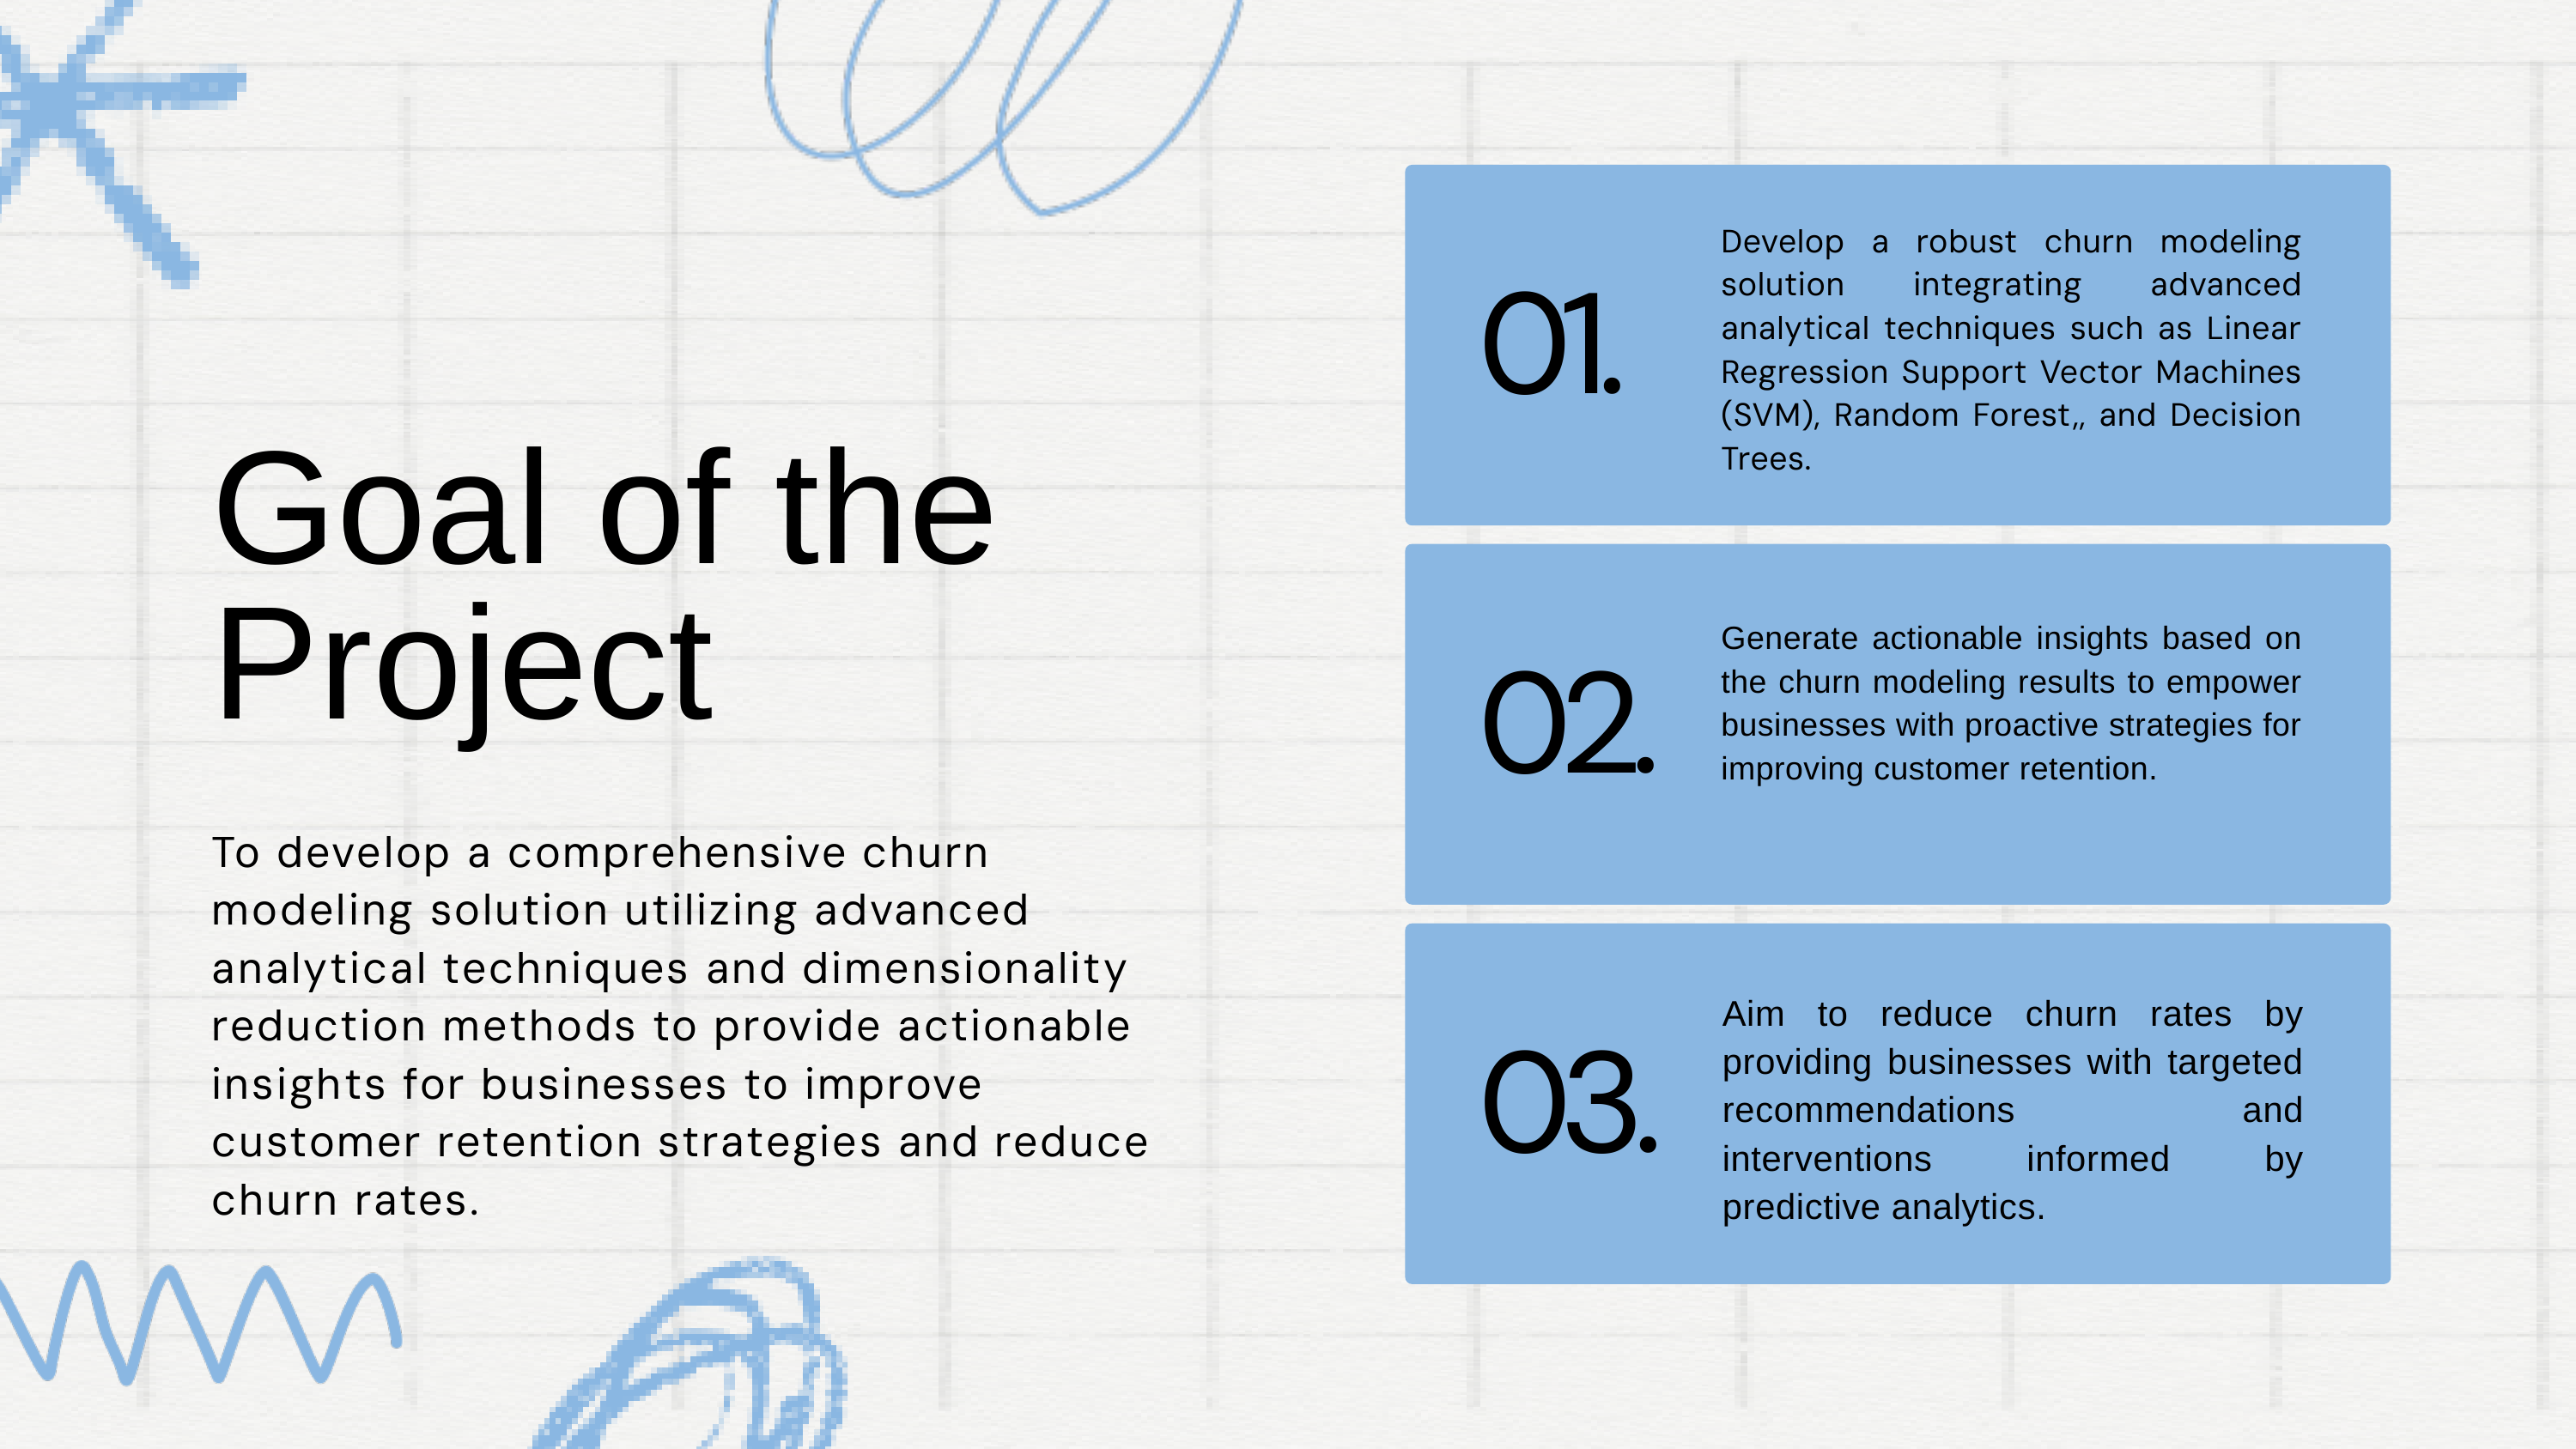

Develop a robust churn modeling solution integrating advanced analytical techniques such as Linear Regression Support Vector Machines (SVM), Random Forest,, and Decision Trees.

01.
Goal of the Project

Generate actionable insights based on the churn modeling results to empower businesses with proactive strategies for improving customer retention.

02.
To develop a comprehensive churn modeling solution utilizing advanced analytical techniques and dimensionality reduction methods to provide actionable insights for businesses to improve customer retention strategies and reduce churn rates.

Aim to reduce churn rates by providing businesses with targeted recommendations and interventions informed by predictive analytics.

03.